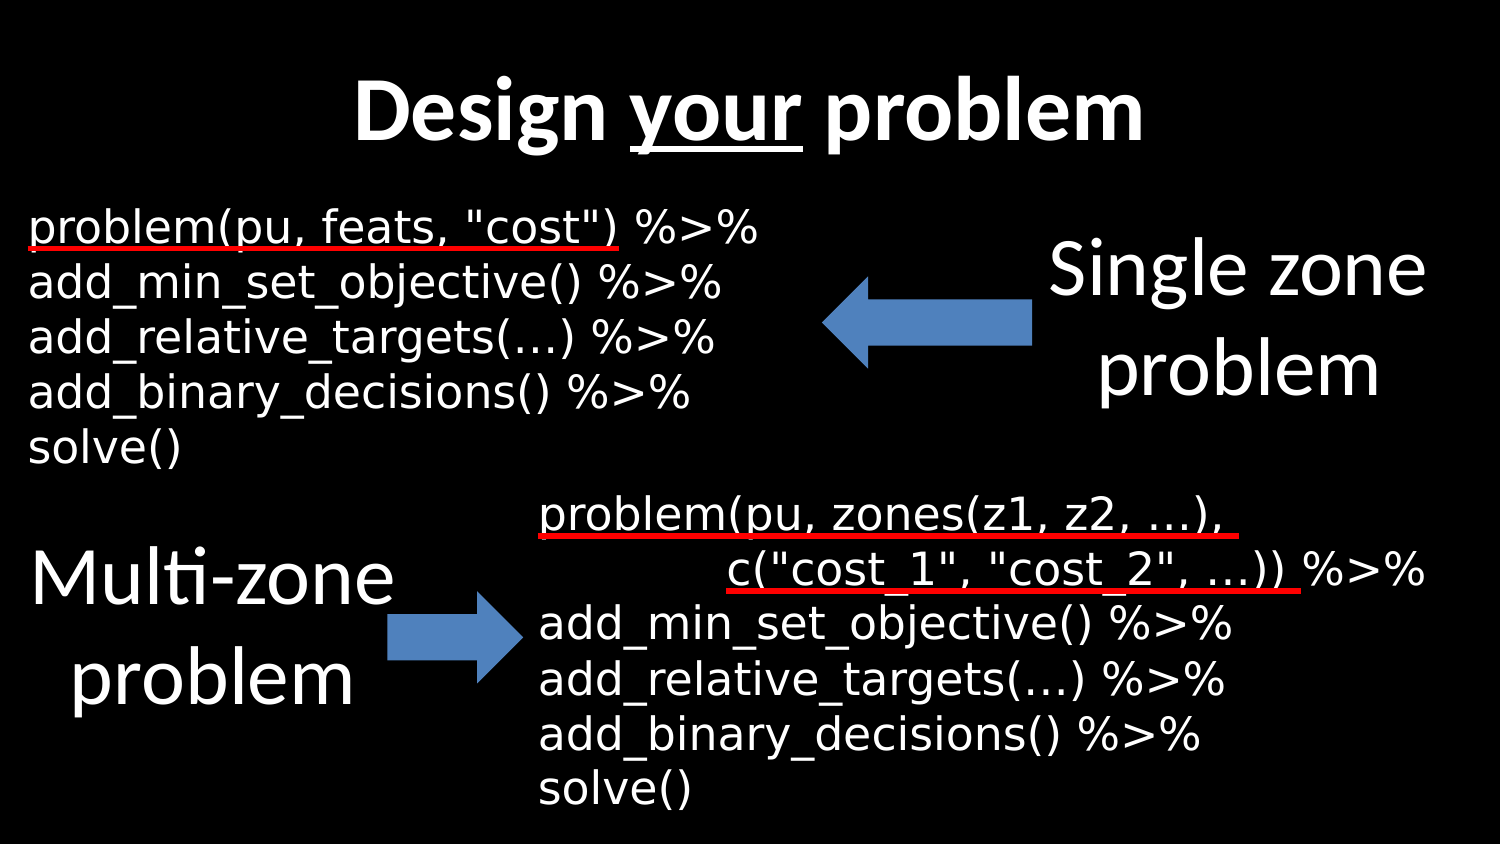

# Design your problem
problem(pu, feats, "cost") %>%
add_min_set_objective() %>%
add_relative_targets(…) %>%    add_binary_decisions() %>%
solve()
Single zone
problem

problem(pu, zones(z1, z2, …),
             c("cost_1", "cost_2", …)) %>%
add_min_set_objective() %>%
add_relative_targets(…) %>%    add_binary_decisions() %>%
solve()
Multi-zone
problem